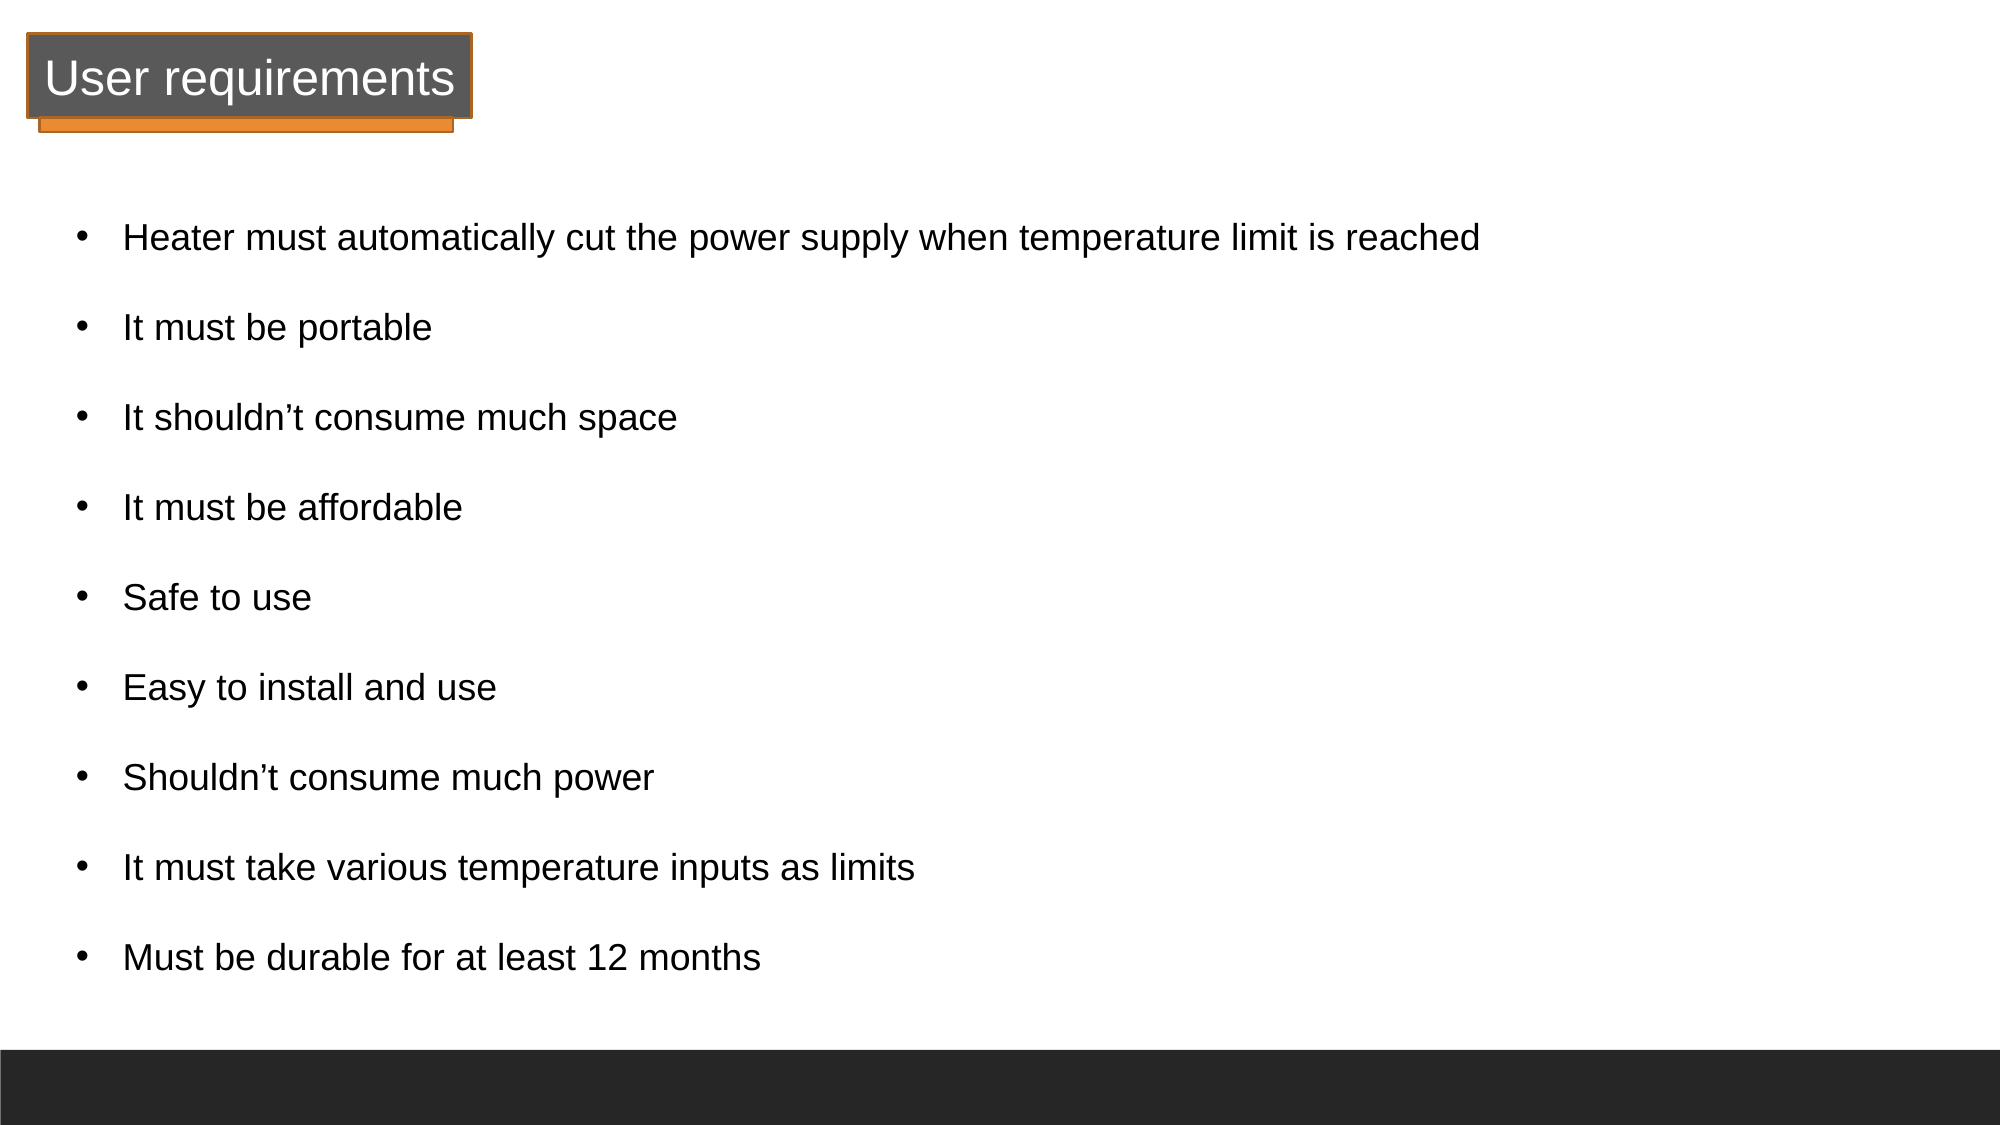

User requirements

Heater must automatically cut the power supply when temperature limit is reached

It must be portable

It shouldn’t consume much space

It must be affordable

Safe to use

Easy to install and use

Shouldn’t consume much power

It must take various temperature inputs as limits

Must be durable for at least 12 months